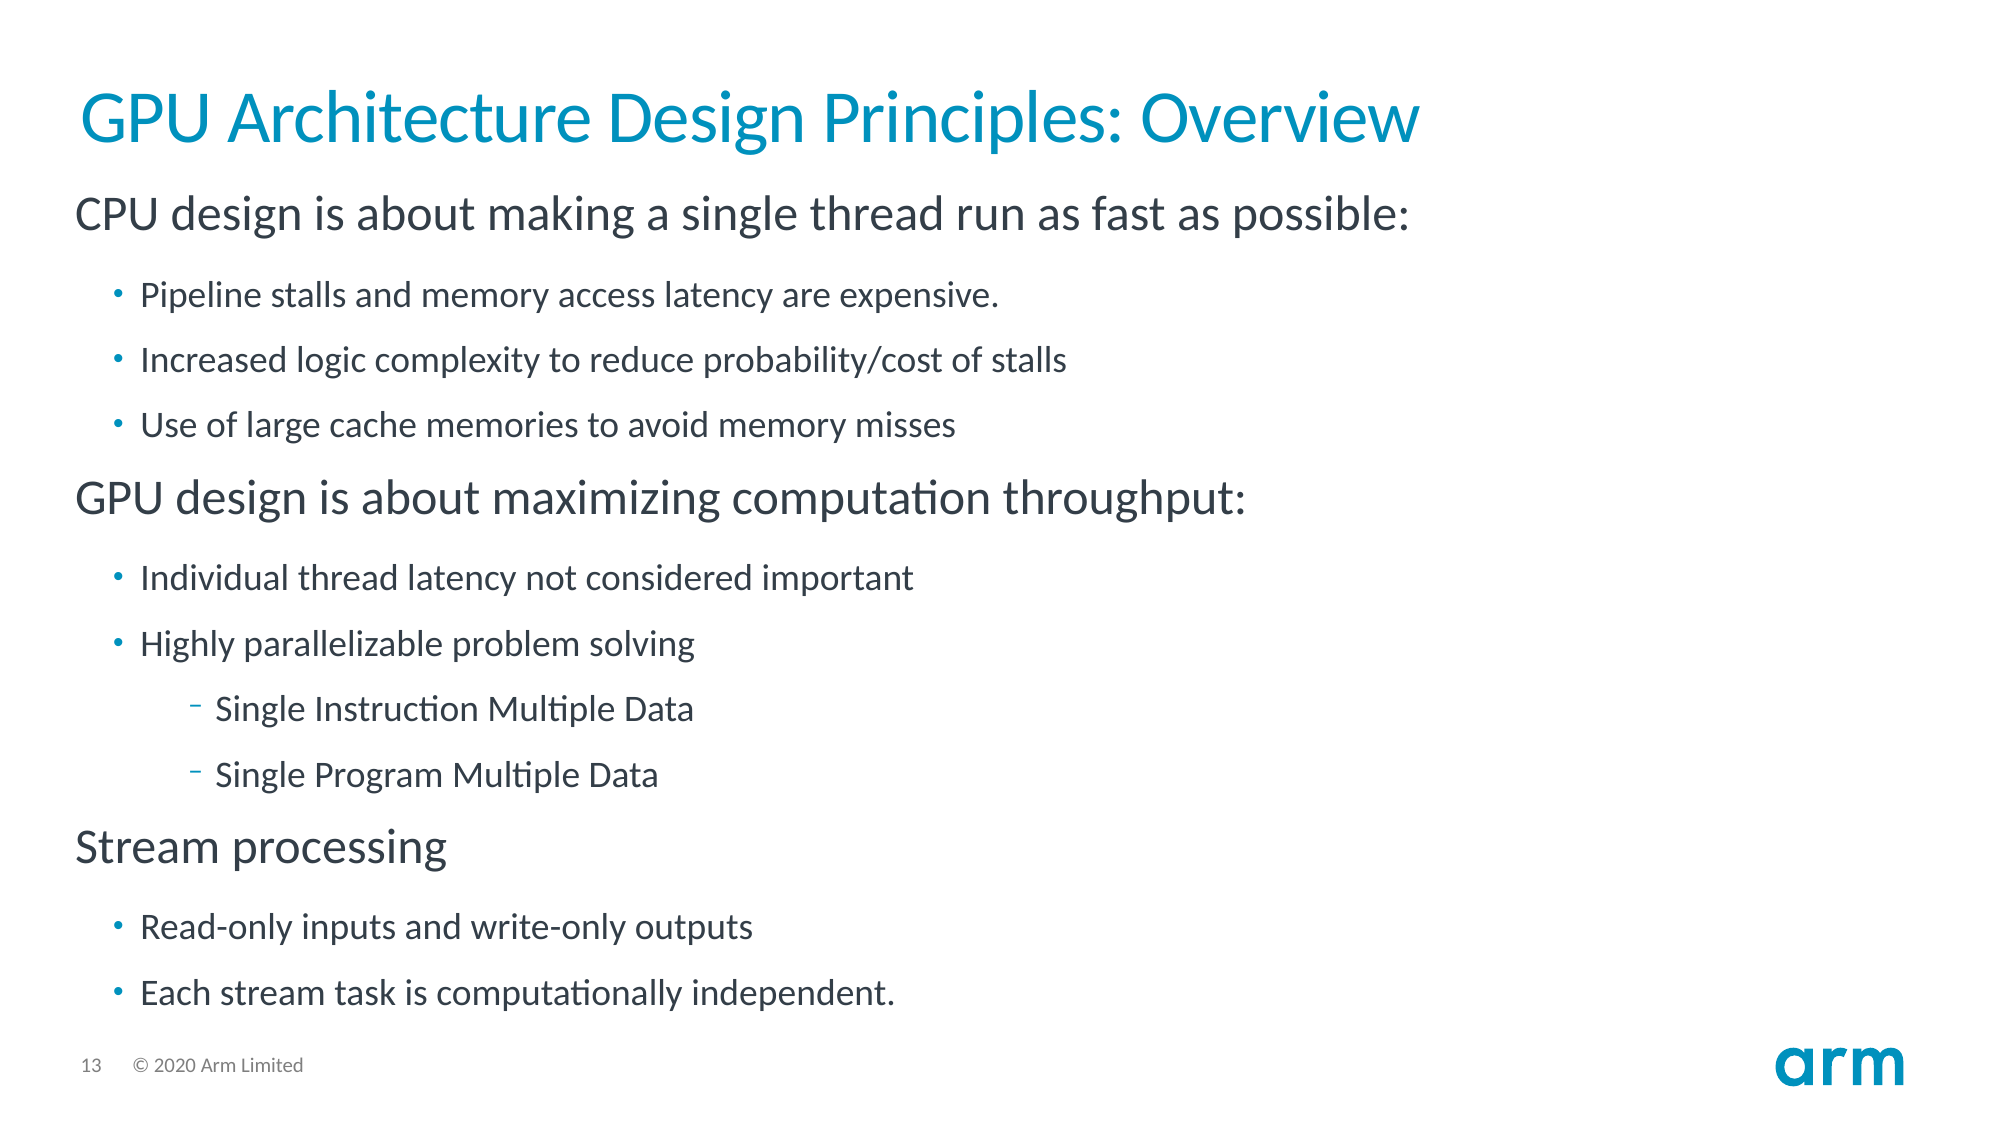

# GPU Architecture Design Principles: Overview
CPU design is about making a single thread run as fast as possible:
Pipeline stalls and memory access latency are expensive.
Increased logic complexity to reduce probability/cost of stalls
Use of large cache memories to avoid memory misses
GPU design is about maximizing computation throughput:
Individual thread latency not considered important
Highly parallelizable problem solving
Single Instruction Multiple Data
Single Program Multiple Data
Stream processing
Read-only inputs and write-only outputs
Each stream task is computationally independent.